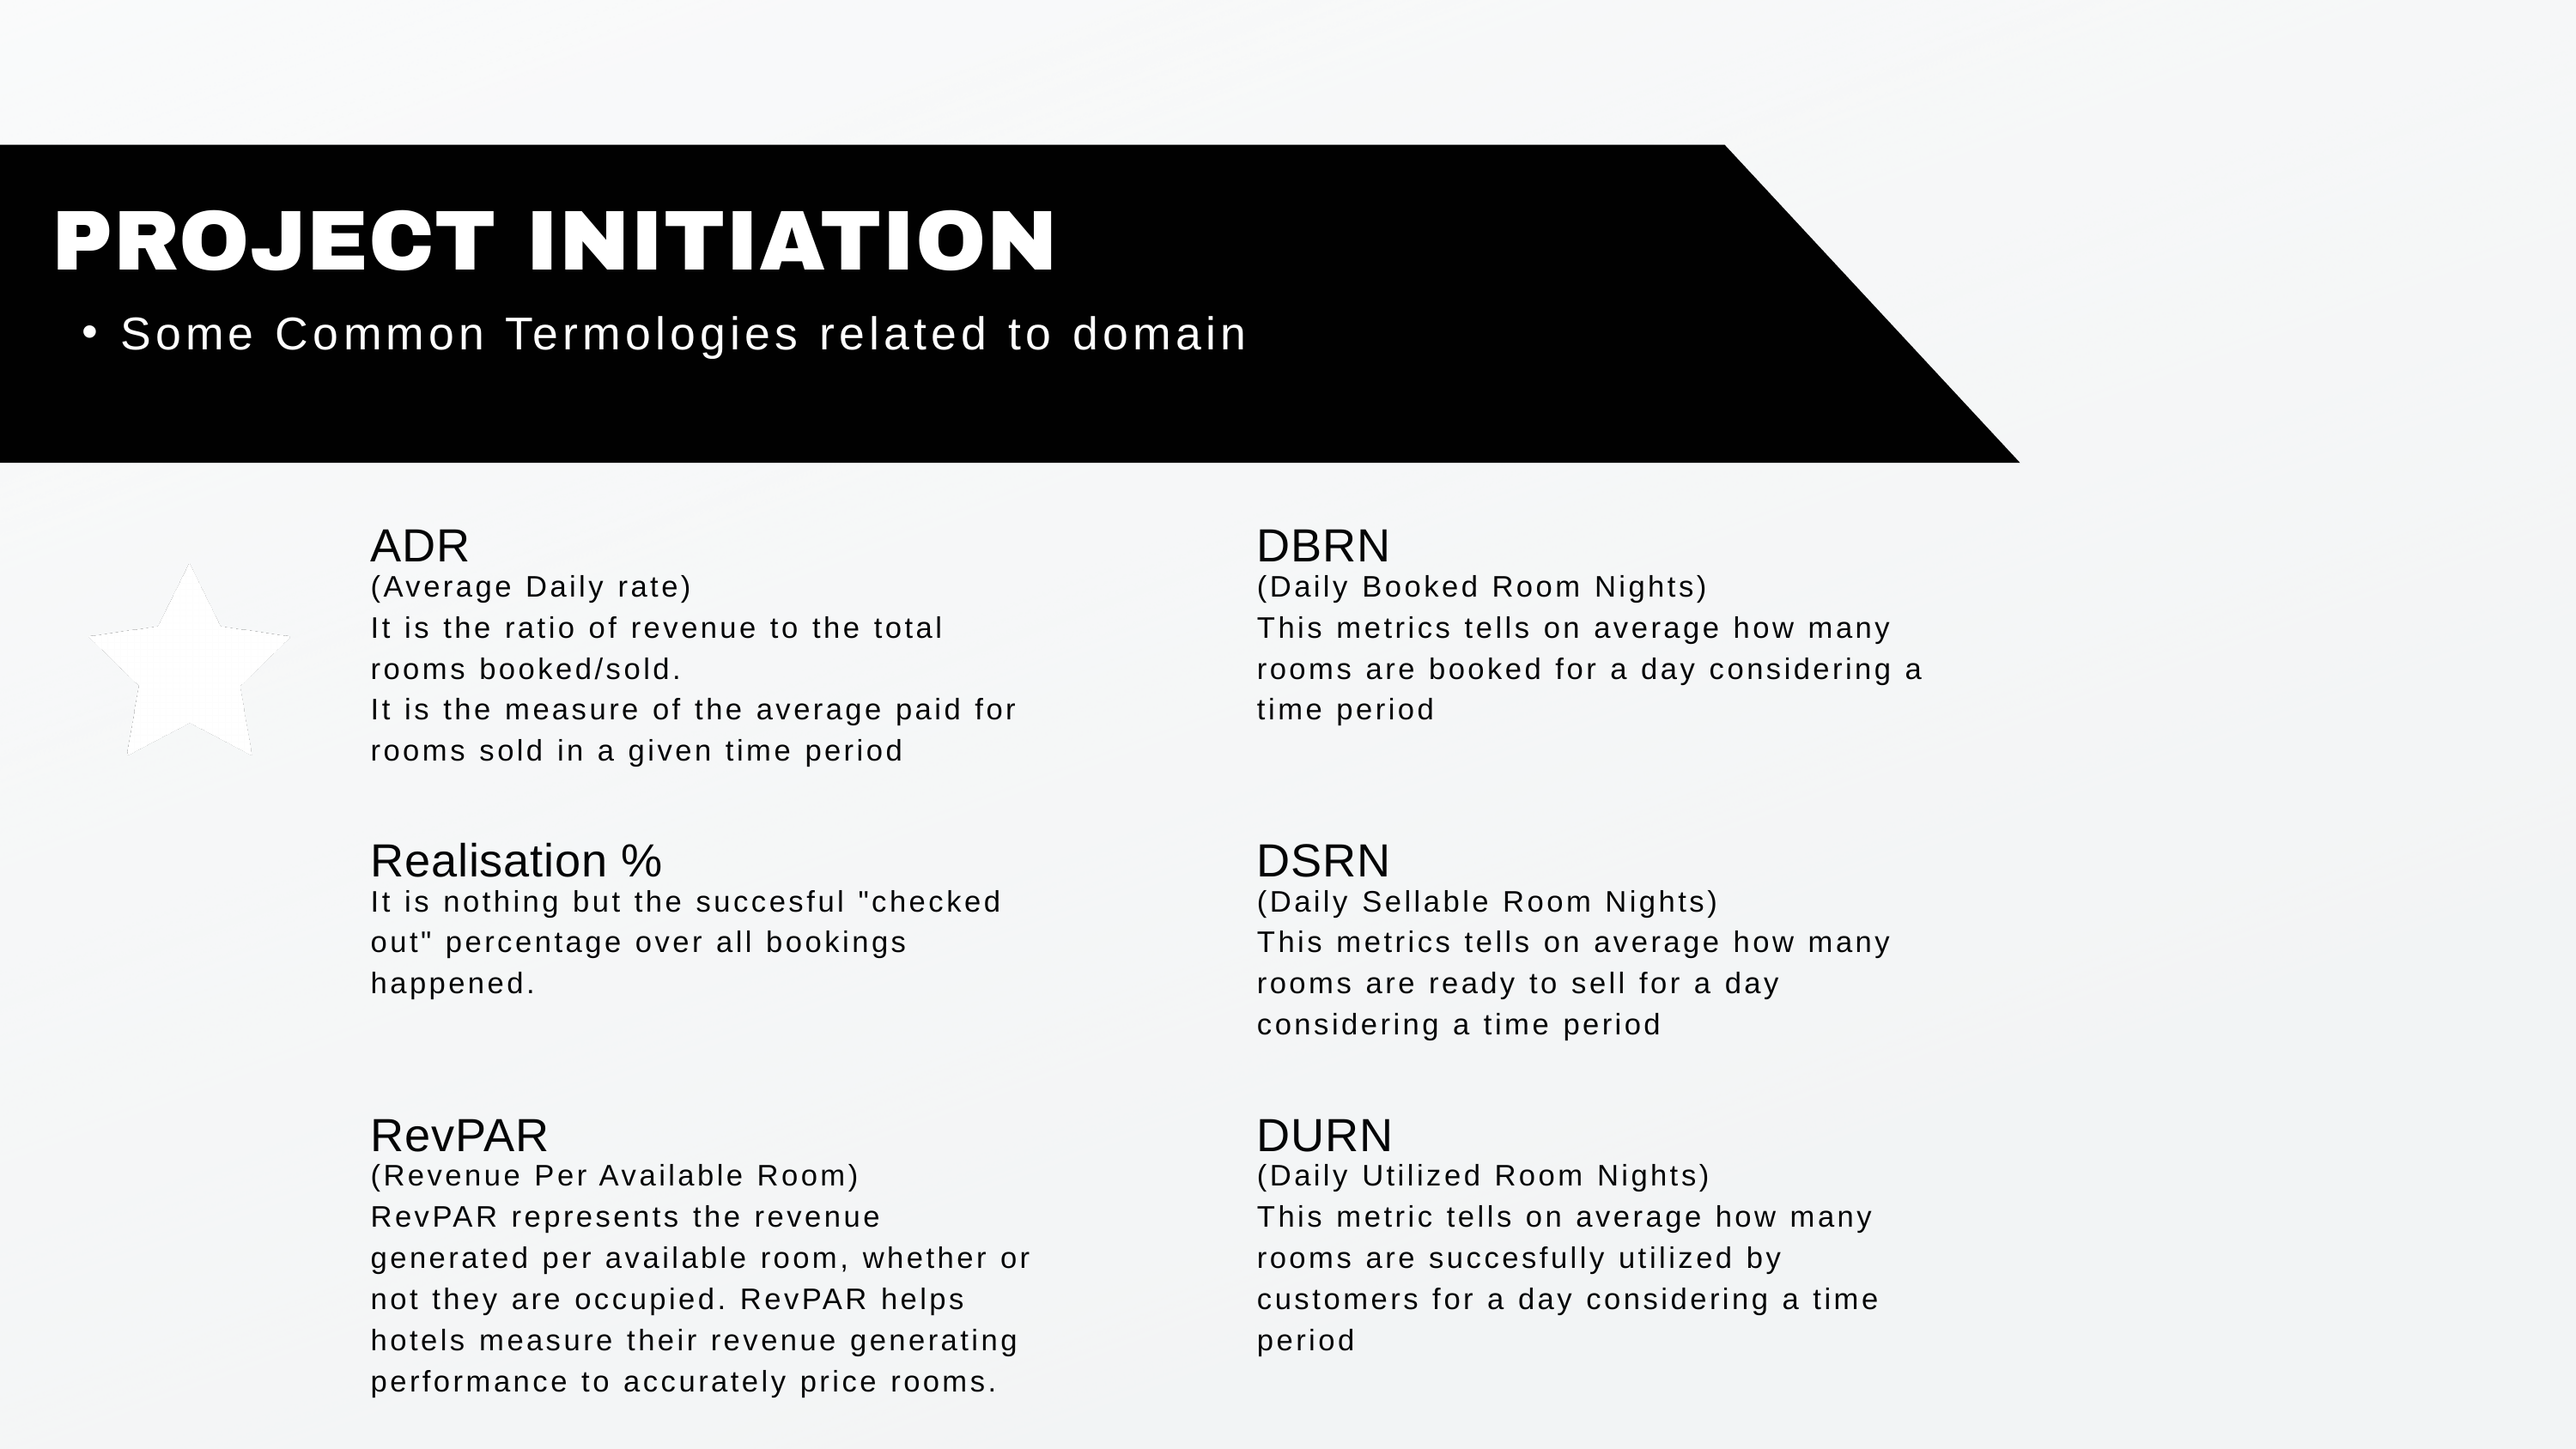

PROJECT INITIATION
February
April
Some Common Termologies related to domain
ADR
DBRN
(Average Daily rate)
It is the ratio of revenue to the total rooms booked/sold.
It is the measure of the average paid for rooms sold in a given time period
(Daily Booked Room Nights)
This metrics tells on average how many rooms are booked for a day considering a time period

Realisation %
DSRN
It is nothing but the succesful "checked out" percentage over all bookings happened.
(Daily Sellable Room Nights)
This metrics tells on average how many rooms are ready to sell for a day considering a time period

RevPAR
DURN
(Revenue Per Available Room)
RevPAR represents the revenue generated per available room, whether or not they are occupied. RevPAR helps hotels measure their revenue generating performance to accurately price rooms.
(Daily Utilized Room Nights)
This metric tells on average how many rooms are succesfully utilized by customers for a day considering a time period